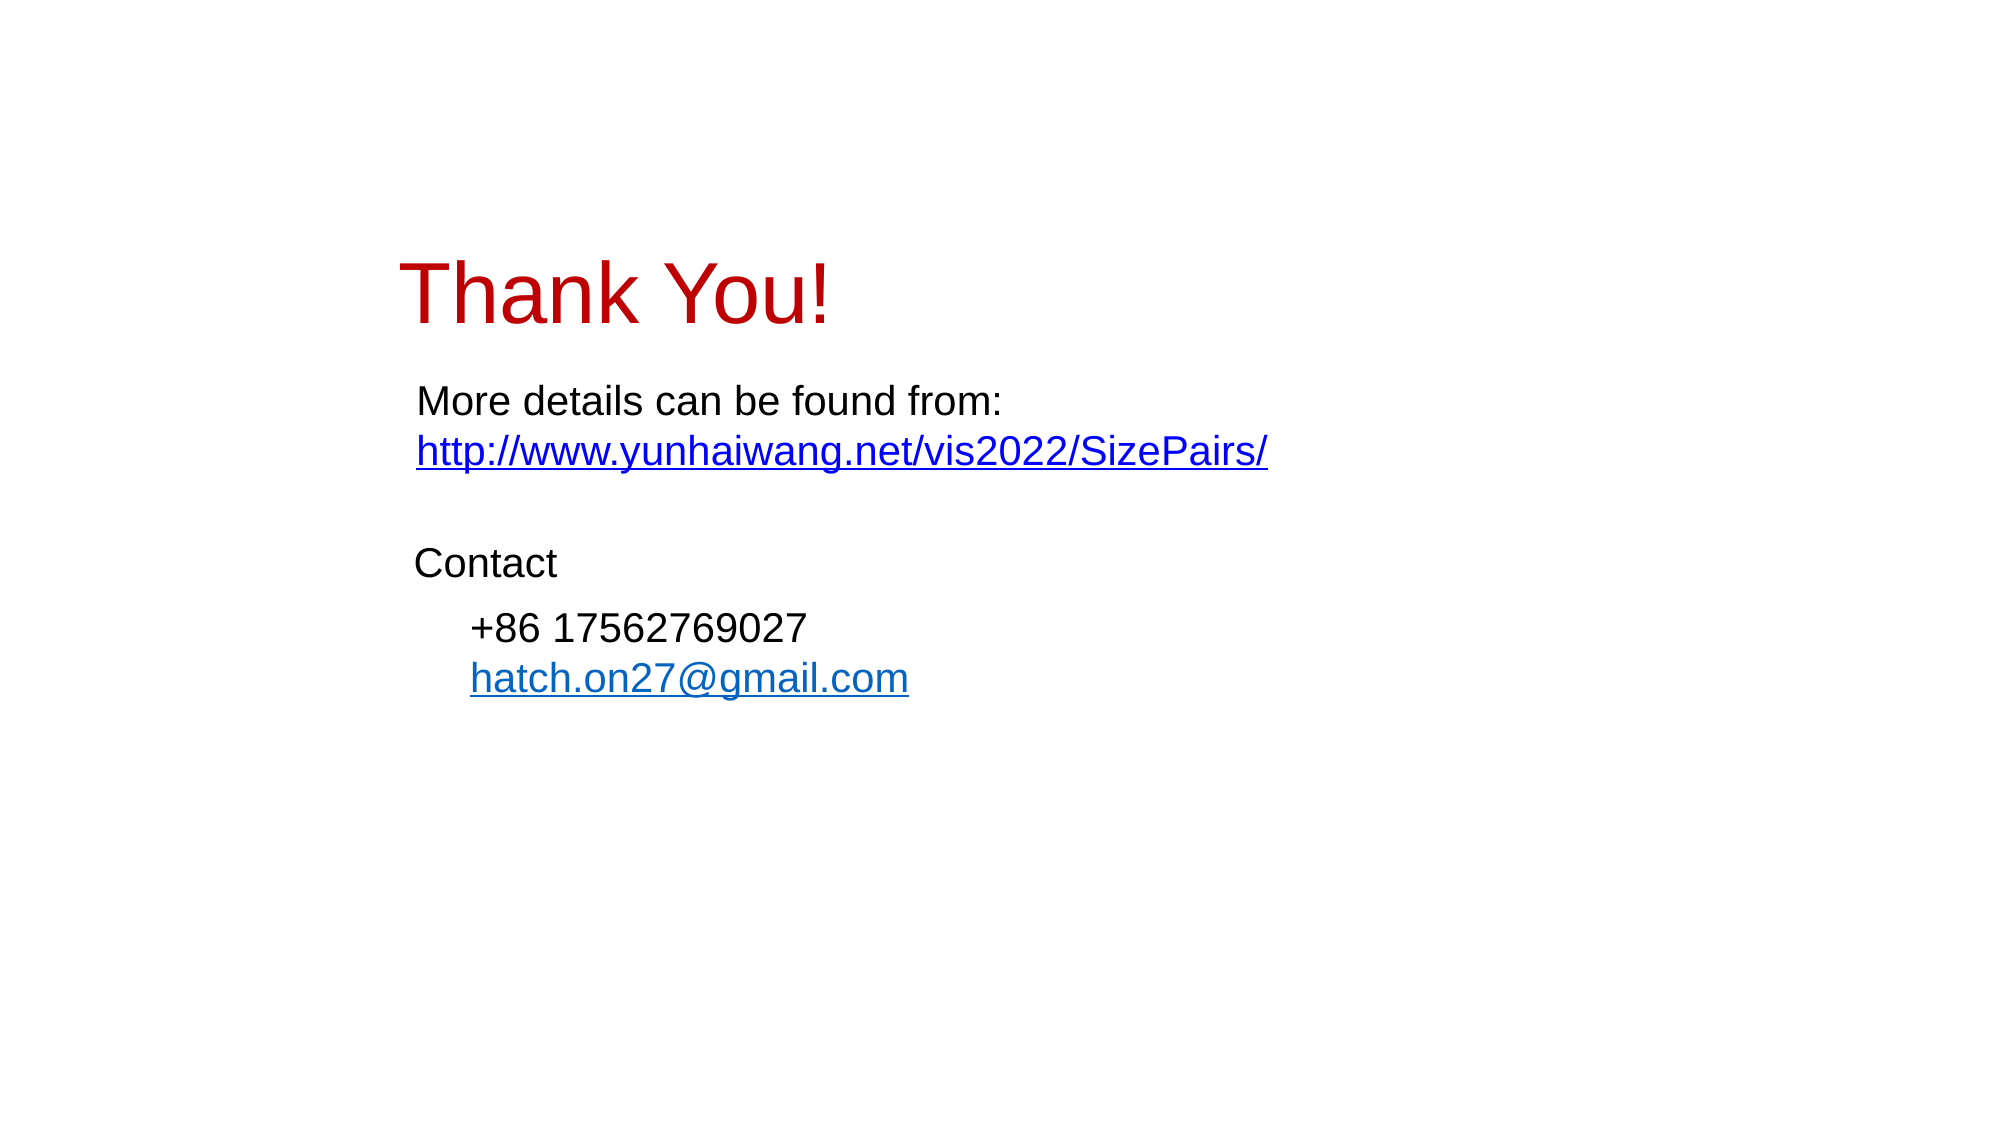

Thank You!
More details can be found from:
http://www.yunhaiwang.net/vis2022/SizePairs/
Contact
+86 17562769027
hatch.on27@gmail.com